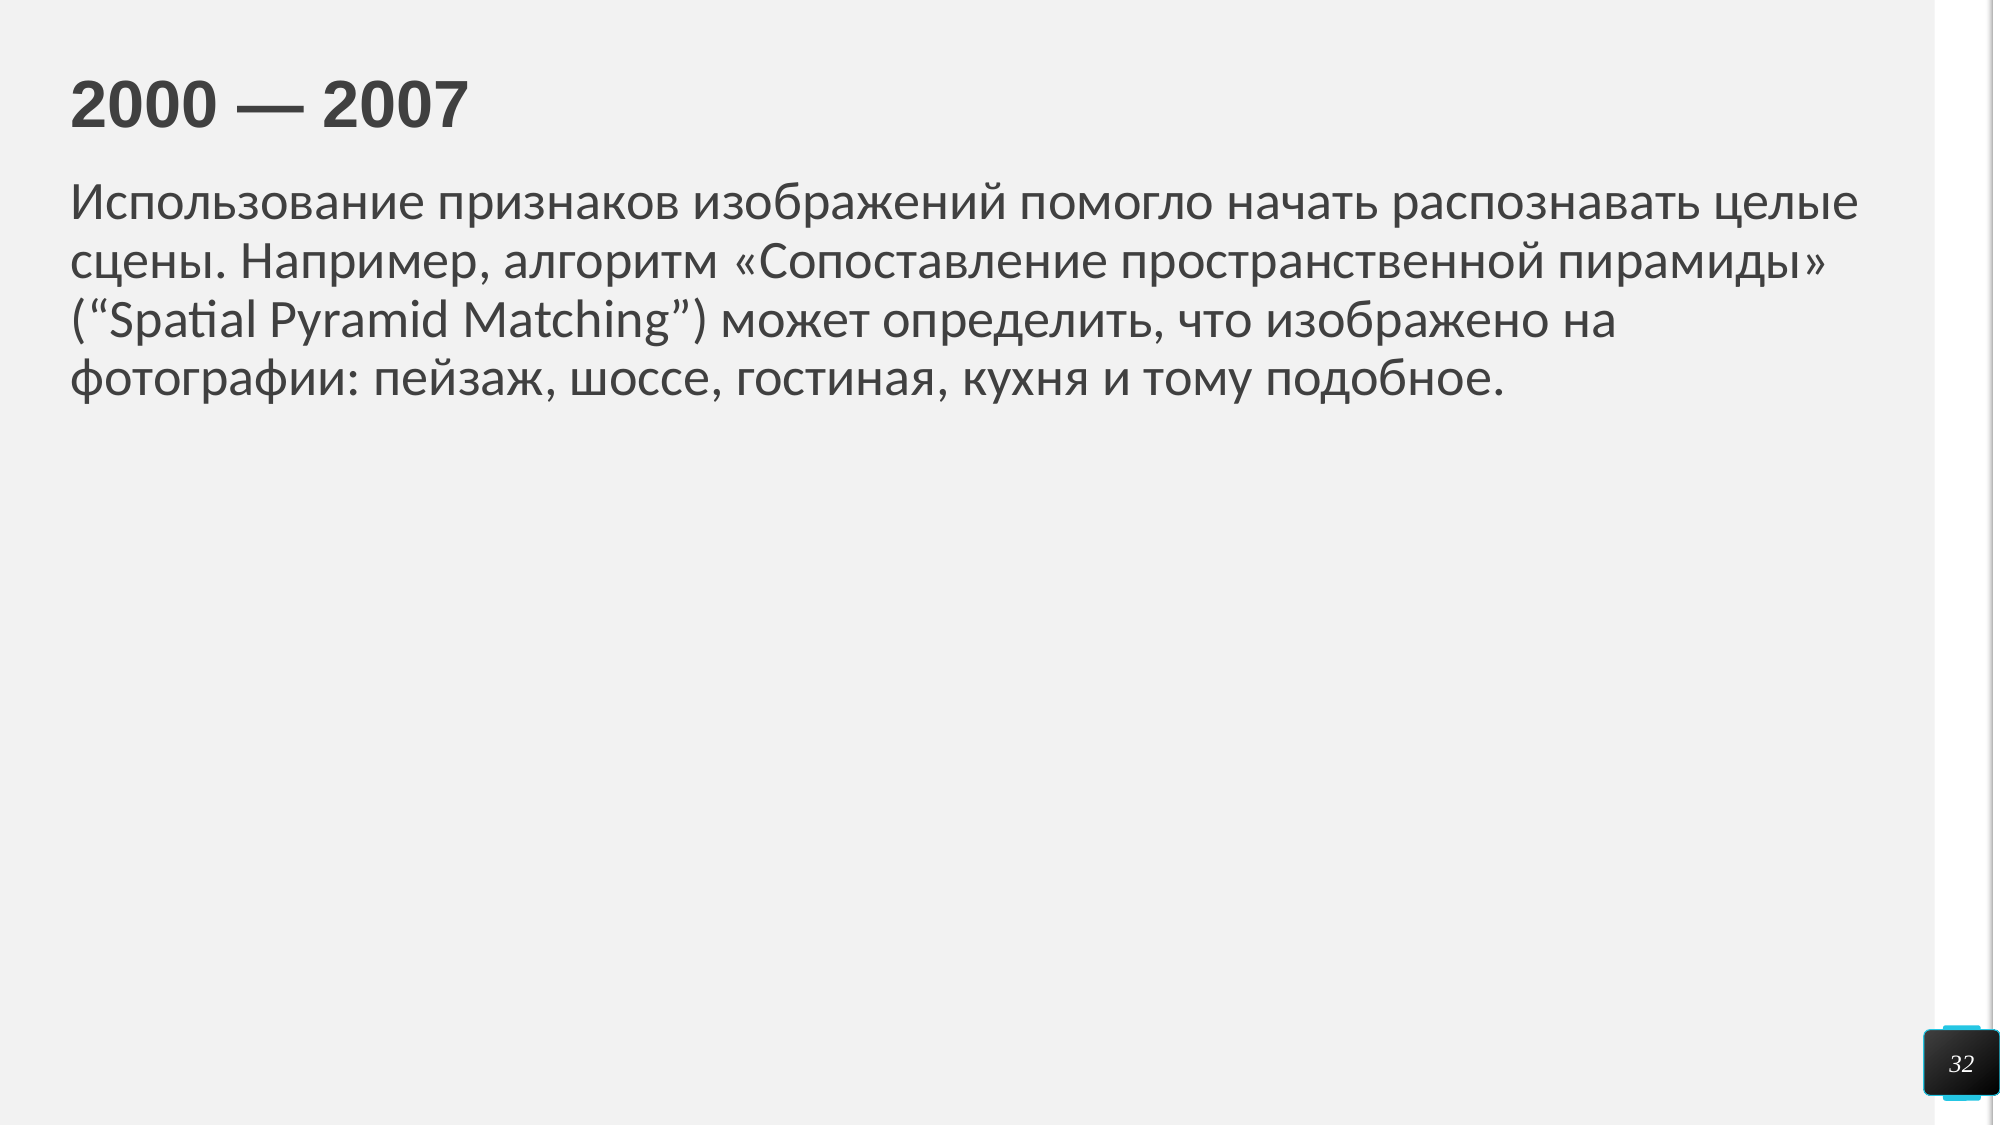

# 2000 — 2007
Использование признаков изображений помогло начать распознавать целые сцены. Например, алгоритм «Сопоставление пространственной пирамиды» (“Spatial Pyramid Matching”) может определить, что изображено на фотографии: пейзаж, шоссе, гостиная, кухня и тому подобное.
32